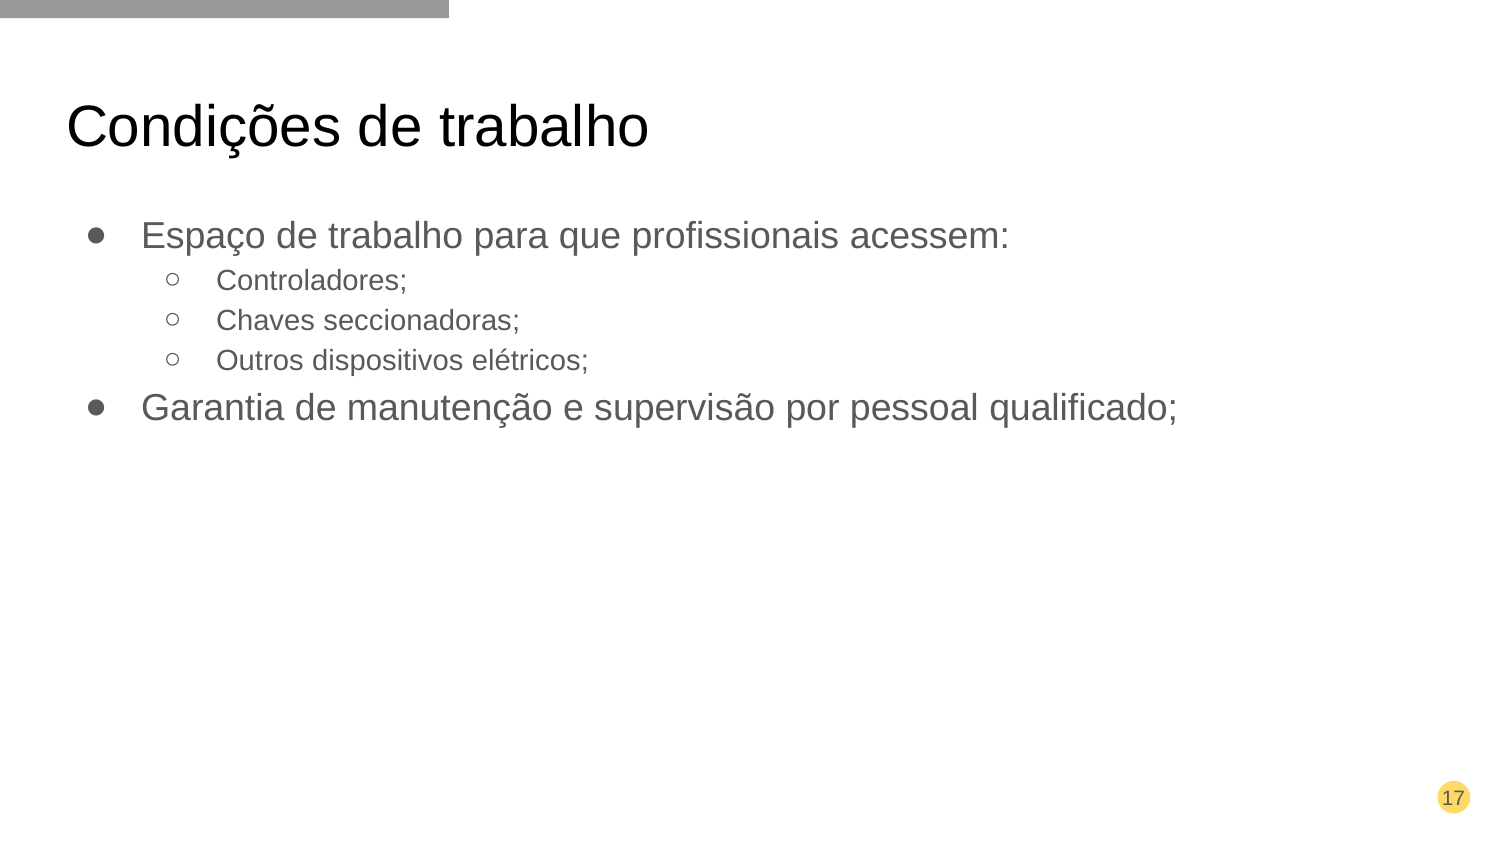

# Condições de trabalho
Espaço de trabalho para que profissionais acessem:
Controladores;
Chaves seccionadoras;
Outros dispositivos elétricos;
Garantia de manutenção e supervisão por pessoal qualificado;
17